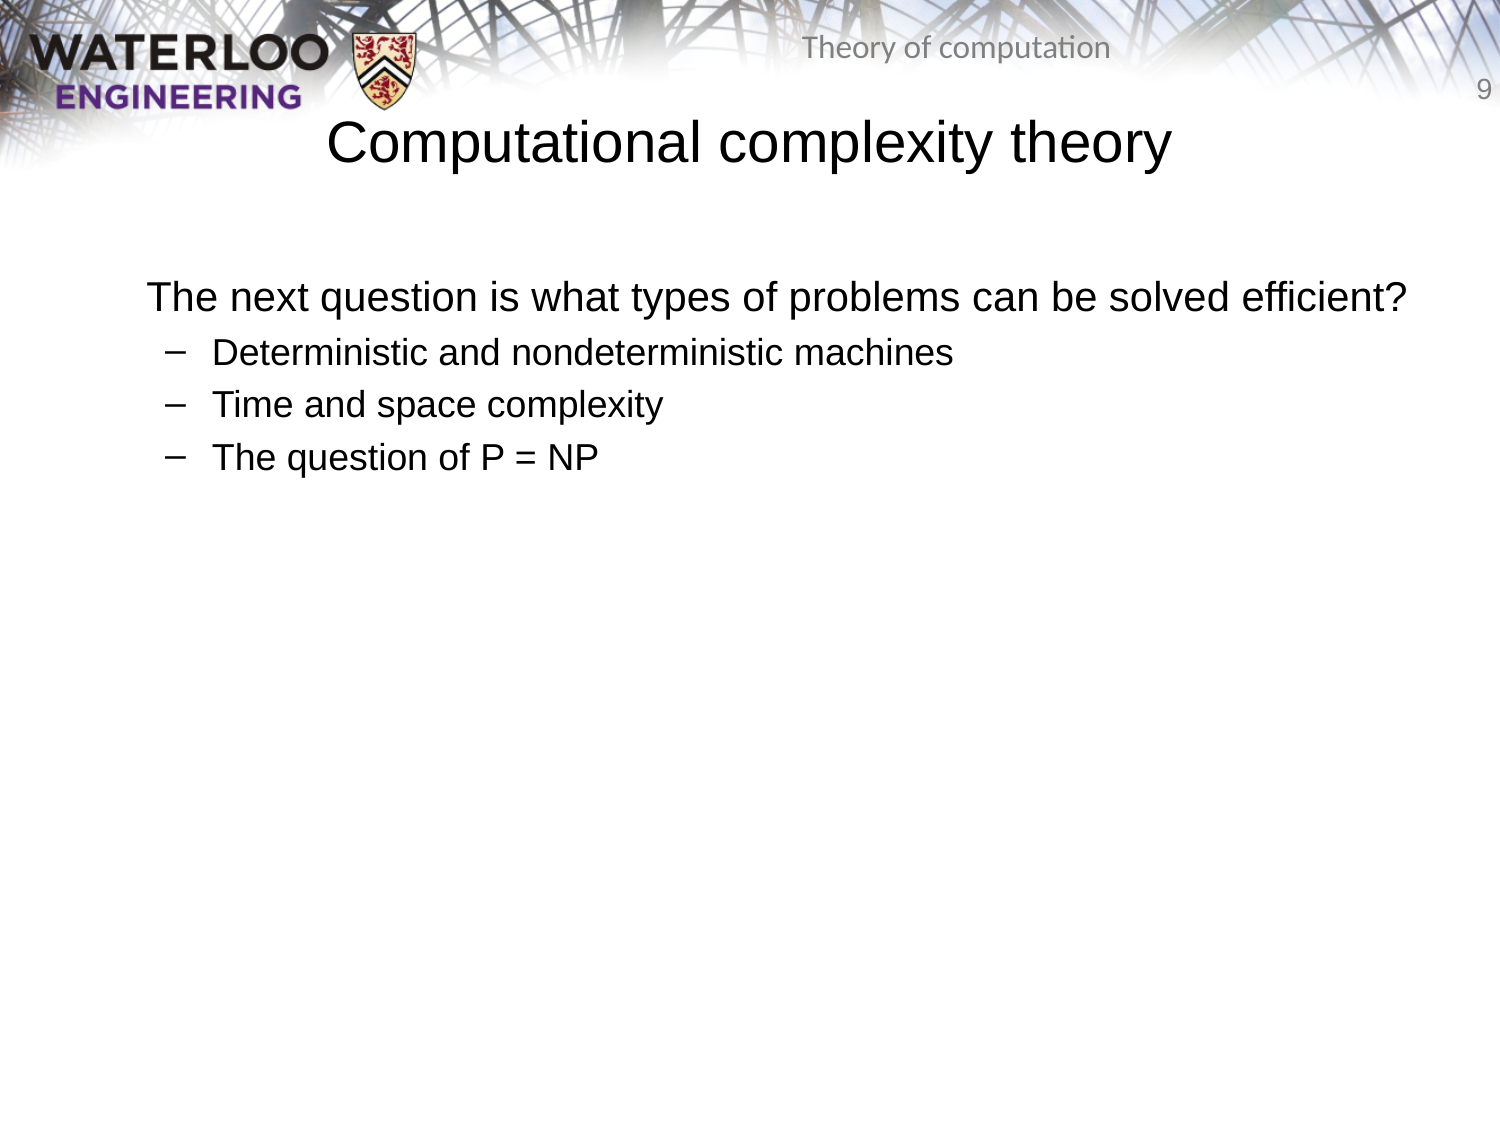

# Computational complexity theory
	The next question is what types of problems can be solved efficient?
Deterministic and nondeterministic machines
Time and space complexity
The question of P = NP